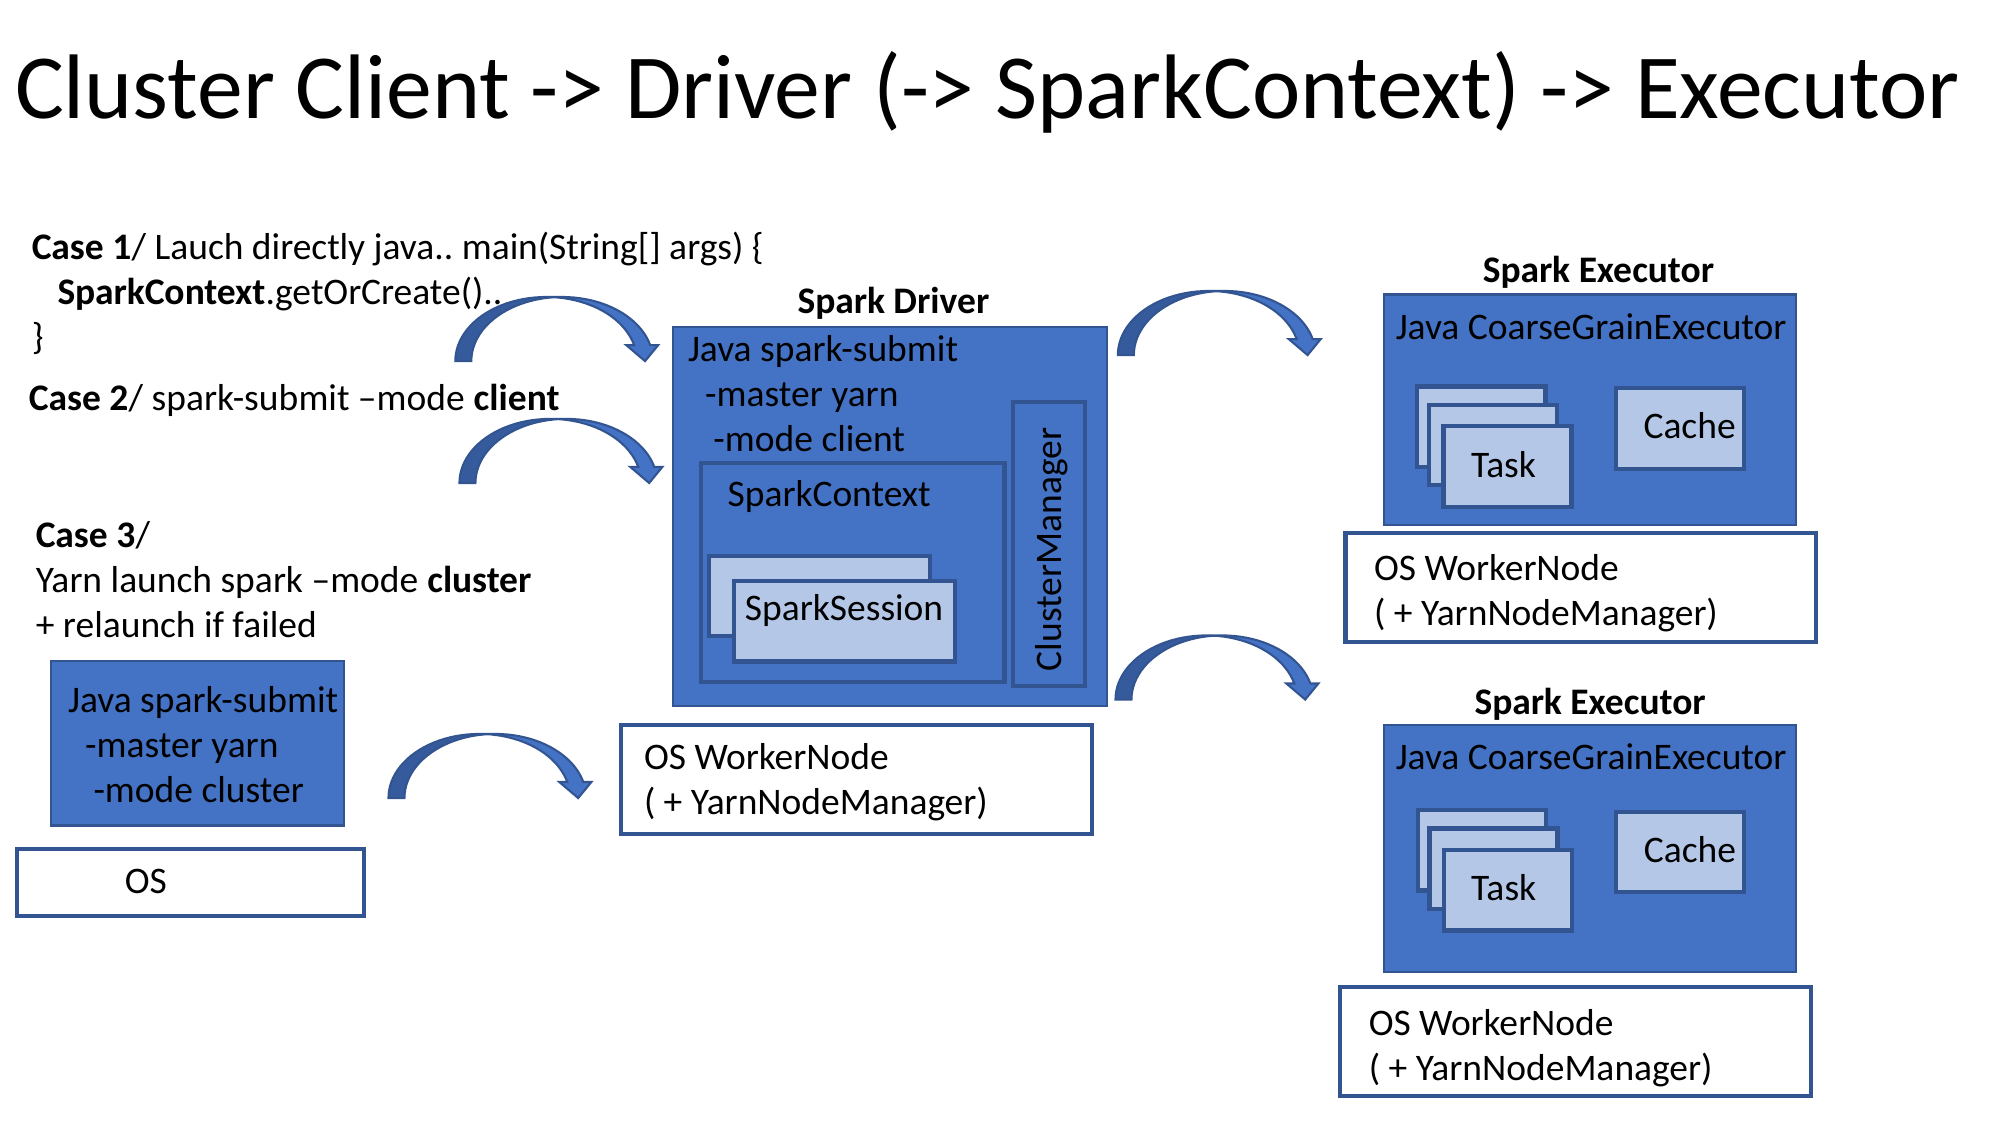

# Cluster Client -> Driver (-> SparkContext) -> Executor
Case 1/ Lauch directly java.. main(String[] args) {
   SparkContext.getOrCreate()..
}
Spark Executor
Spark Driver

Java CoarseGrainExecutor

Java spark-submit
  -master yarn
   -mode client

Case 2/ spark-submit –mode client

Cache

Task
SparkContext

Case 3/
Yarn launch spark –mode cluster
+ relaunch if failed
ClusterManager

OS WorkerNode
( + YarnNodeManager)

SparkSession

Java spark-submit
  -master yarn
   -mode cluster
Spark Executor

OS WorkerNode
( + YarnNodeManager)

Java CoarseGrainExecutor

Cache

OS

Task

OS WorkerNode
( + YarnNodeManager)